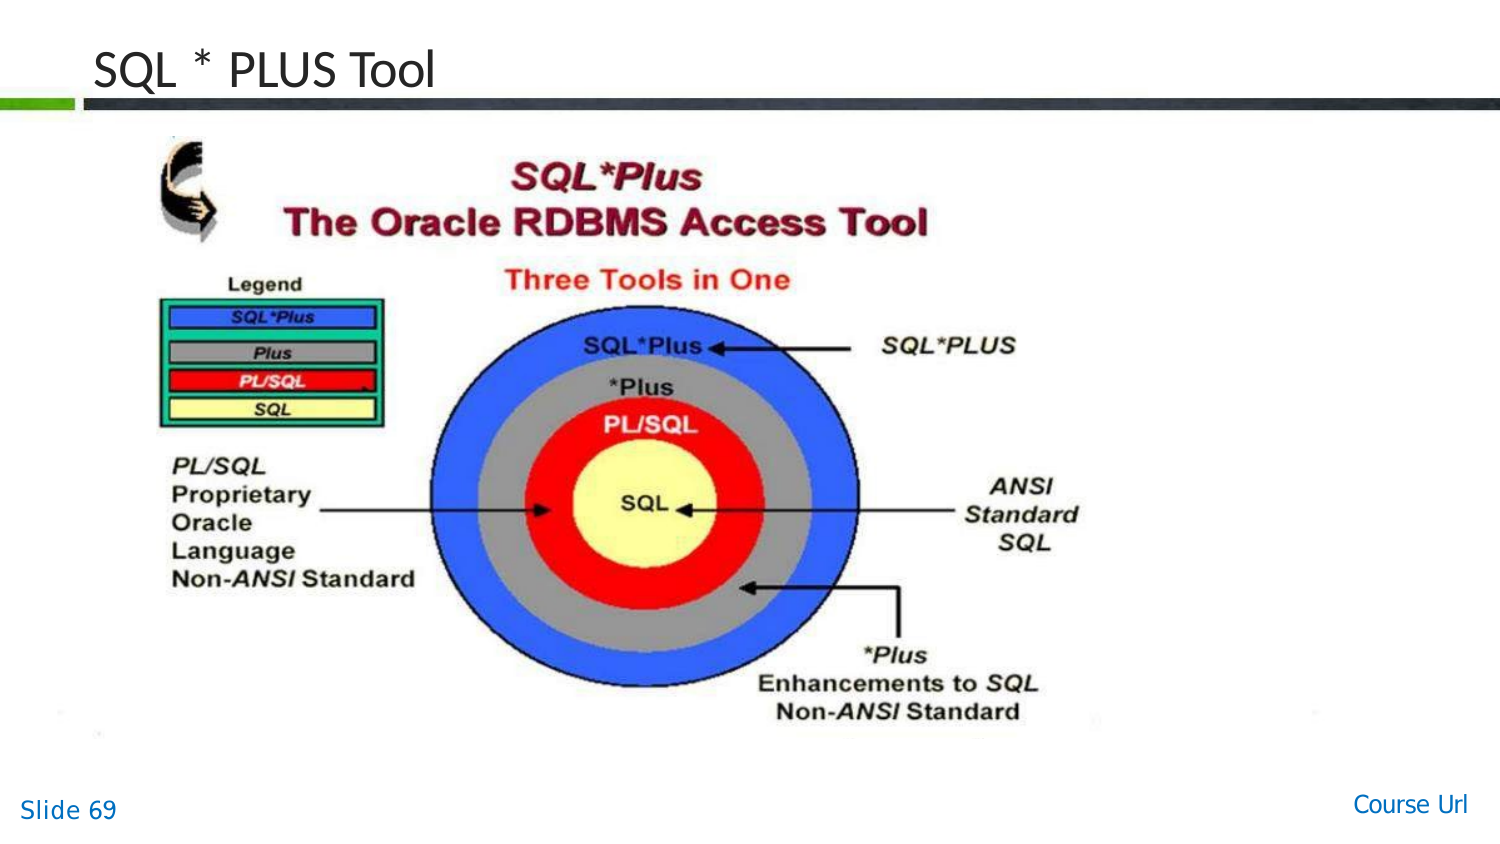

# SQL * PLUS Tool

Course Url
Slide 69